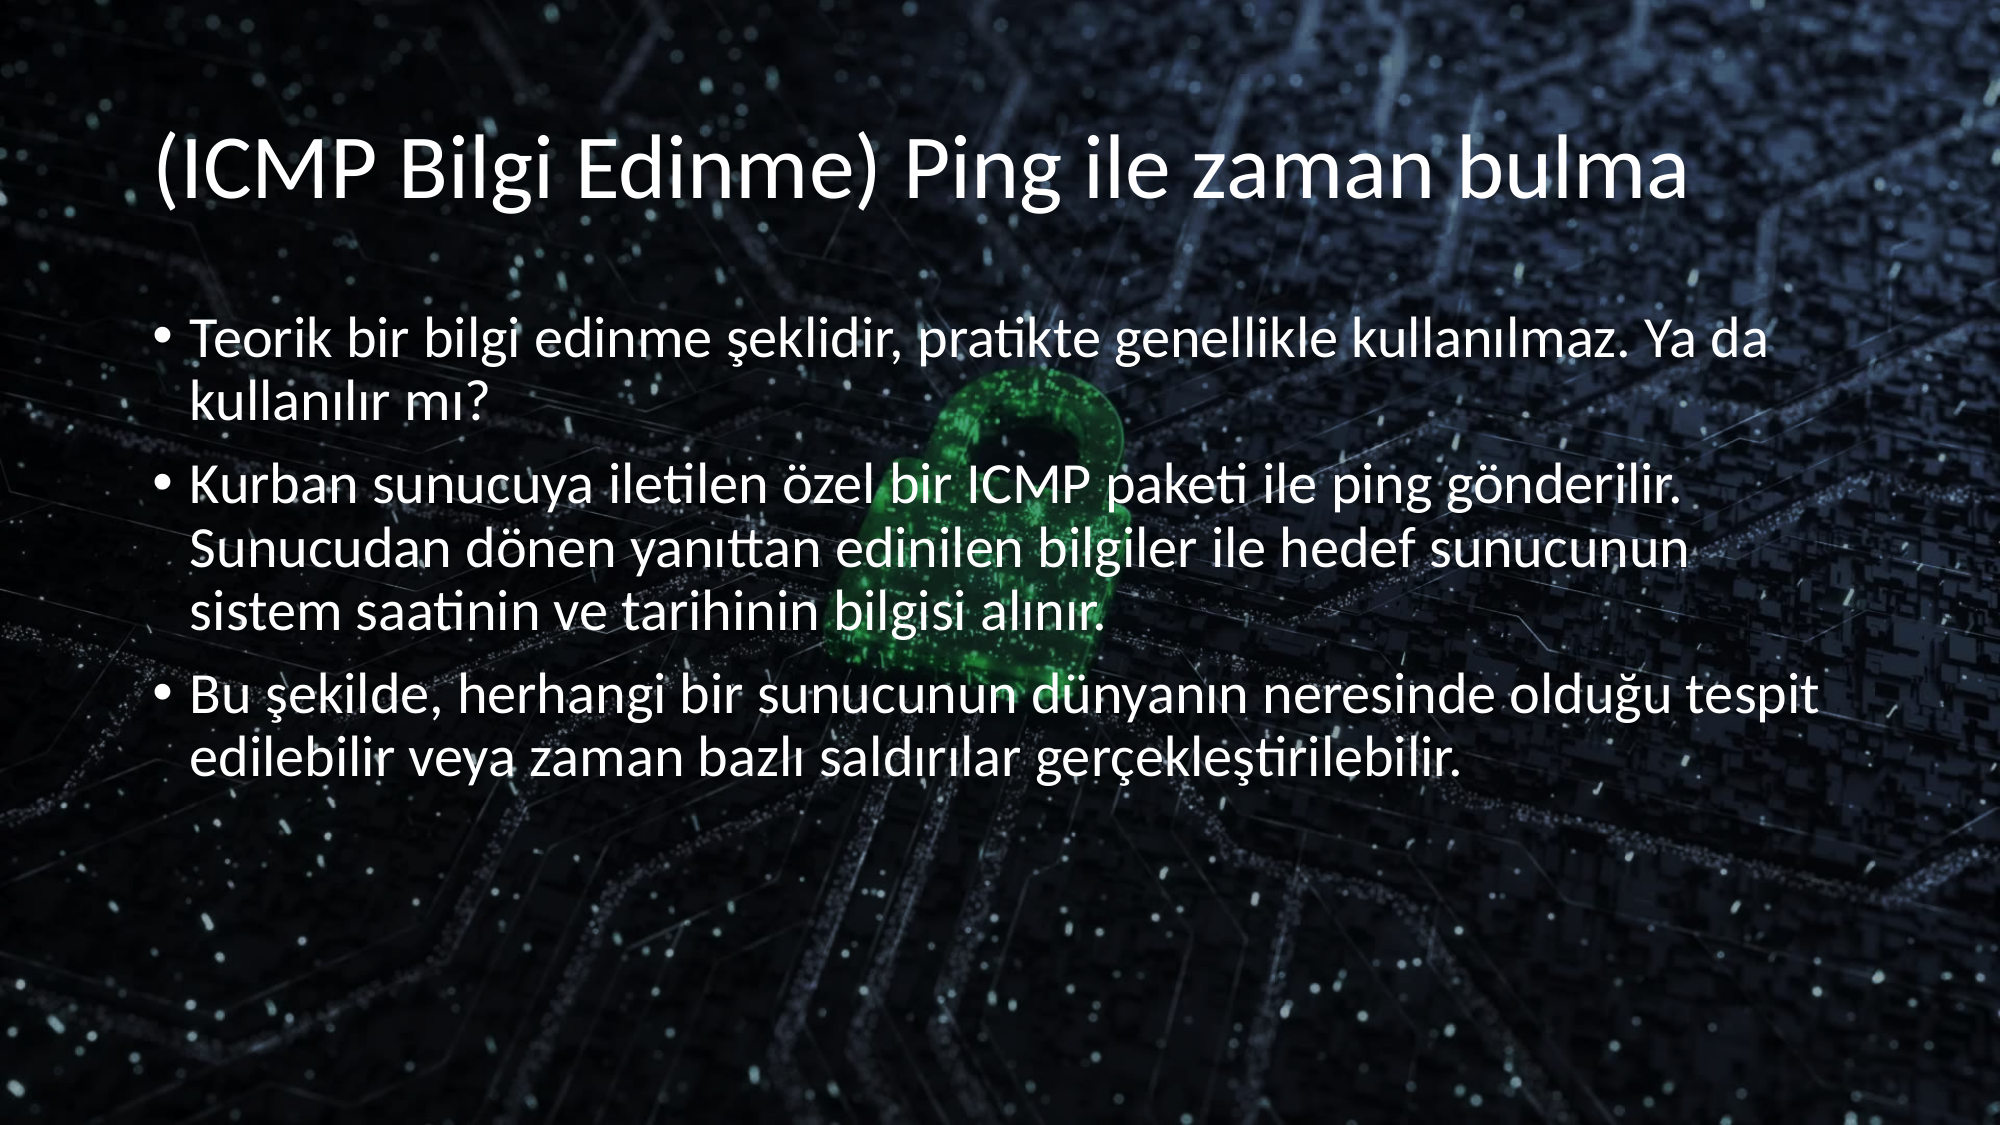

# (ICMP Bilgi Edinme) Ping ile zaman bulma
Teorik bir bilgi edinme şeklidir, pratikte genellikle kullanılmaz. Ya da kullanılır mı?
Kurban sunucuya iletilen özel bir ICMP paketi ile ping gönderilir. Sunucudan dönen yanıttan edinilen bilgiler ile hedef sunucunun sistem saatinin ve tarihinin bilgisi alınır.
Bu şekilde, herhangi bir sunucunun dünyanın neresinde olduğu tespit edilebilir veya zaman bazlı saldırılar gerçekleştirilebilir.